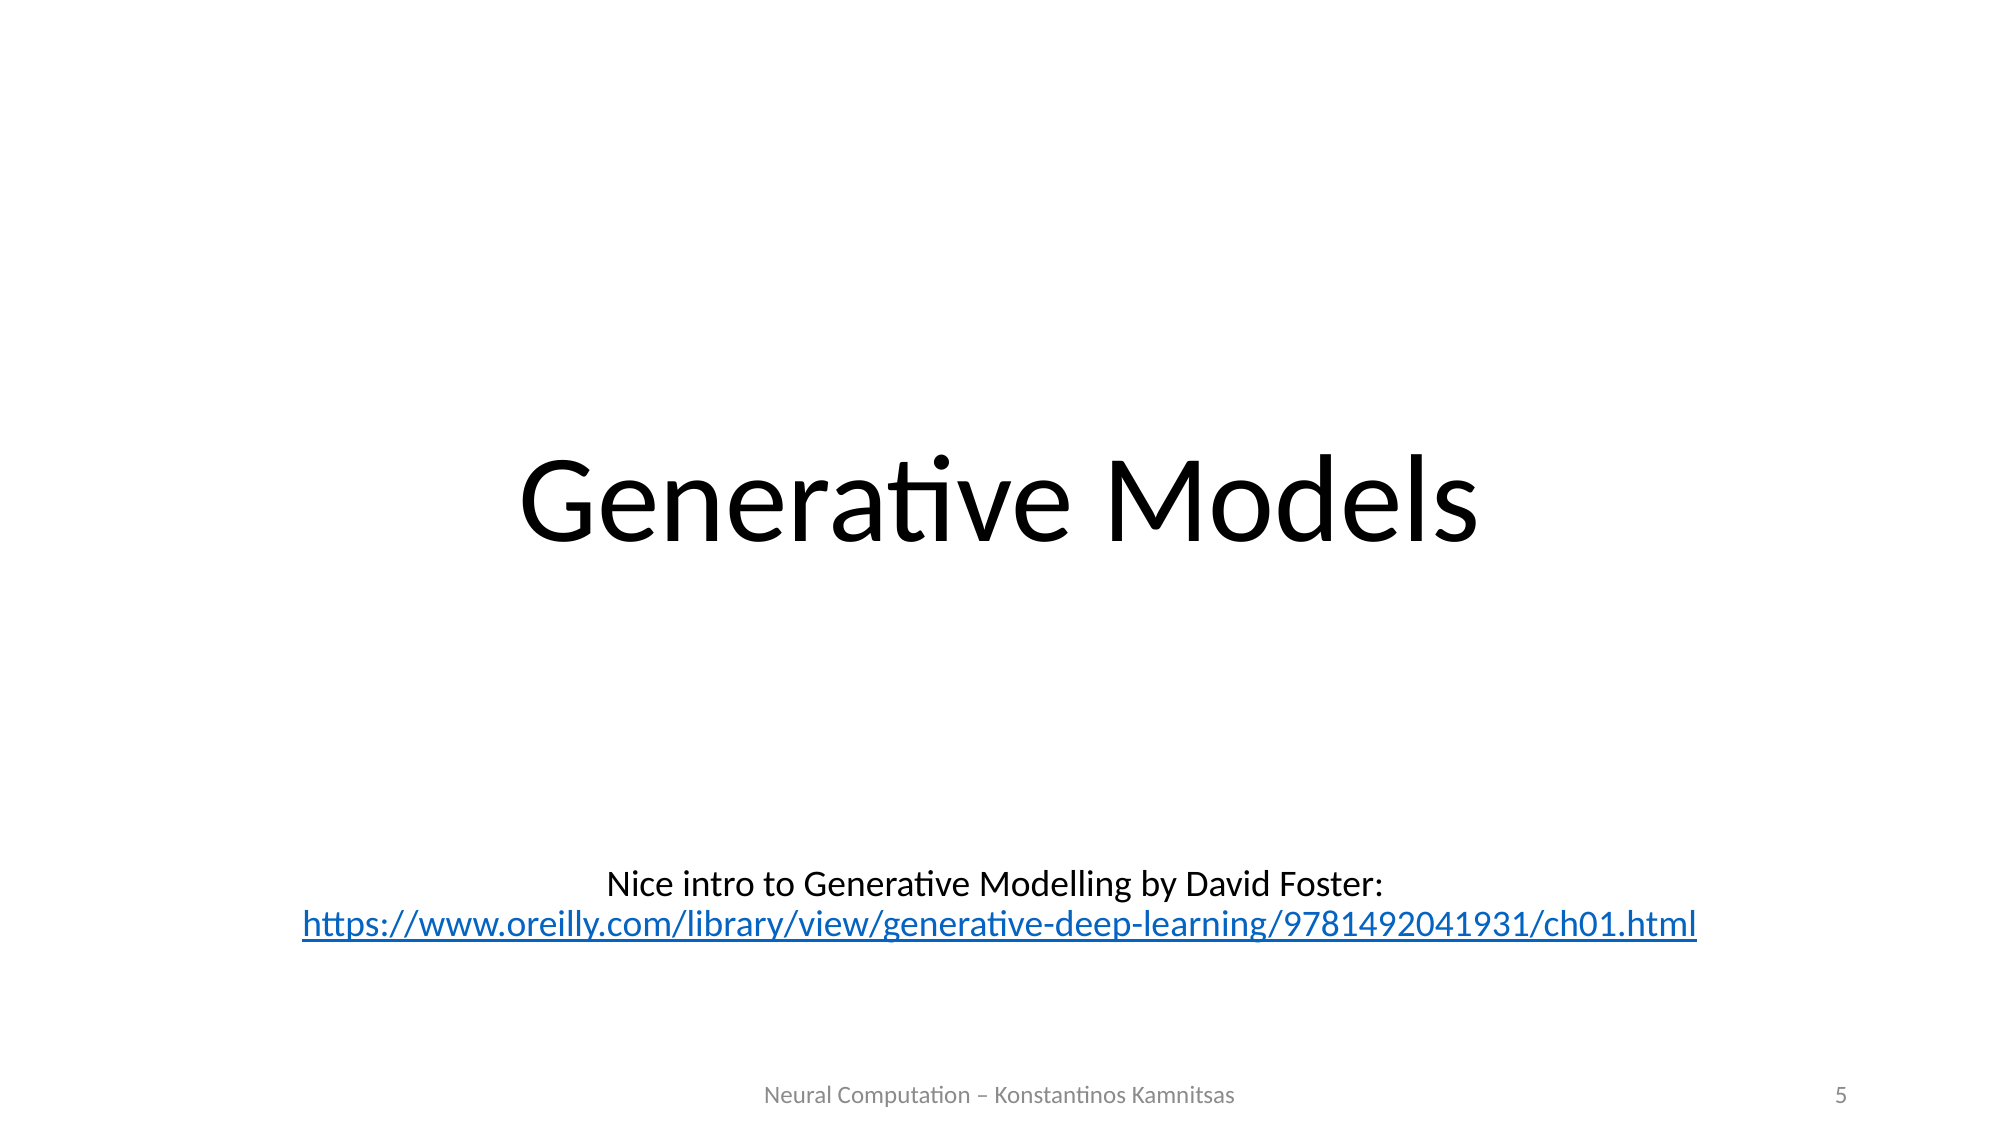

# Generative Models
Nice intro to Generative Modelling by David Foster: https://www.oreilly.com/library/view/generative-deep-learning/9781492041931/ch01.html
Neural Computation – Konstantinos Kamnitsas
5